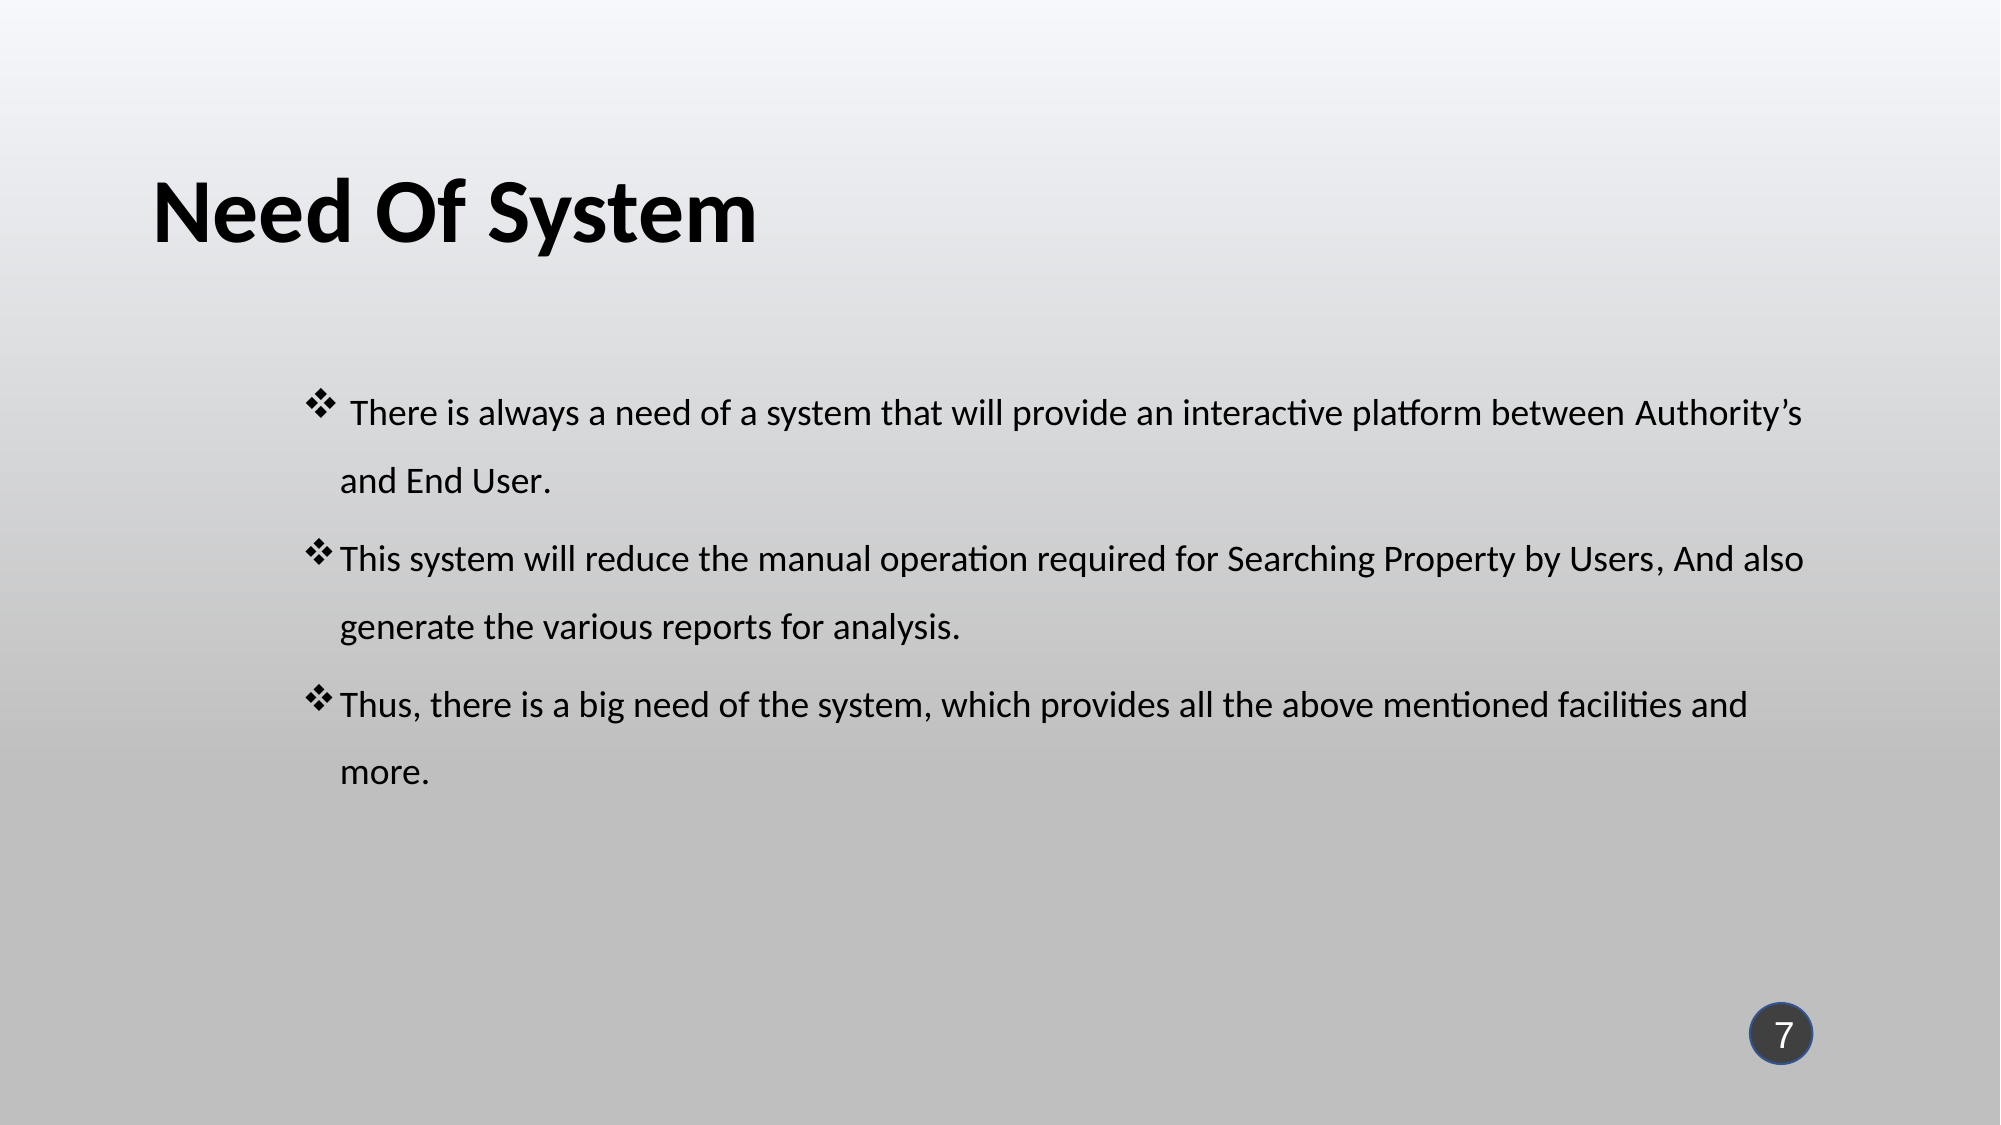

# Need Of System
 There is always a need of a system that will provide an interactive platform between Authority’s and End User.
This system will reduce the manual operation required for Searching Property by Users, And also generate the various reports for analysis.
Thus, there is a big need of the system, which provides all the above mentioned facilities and more.

7